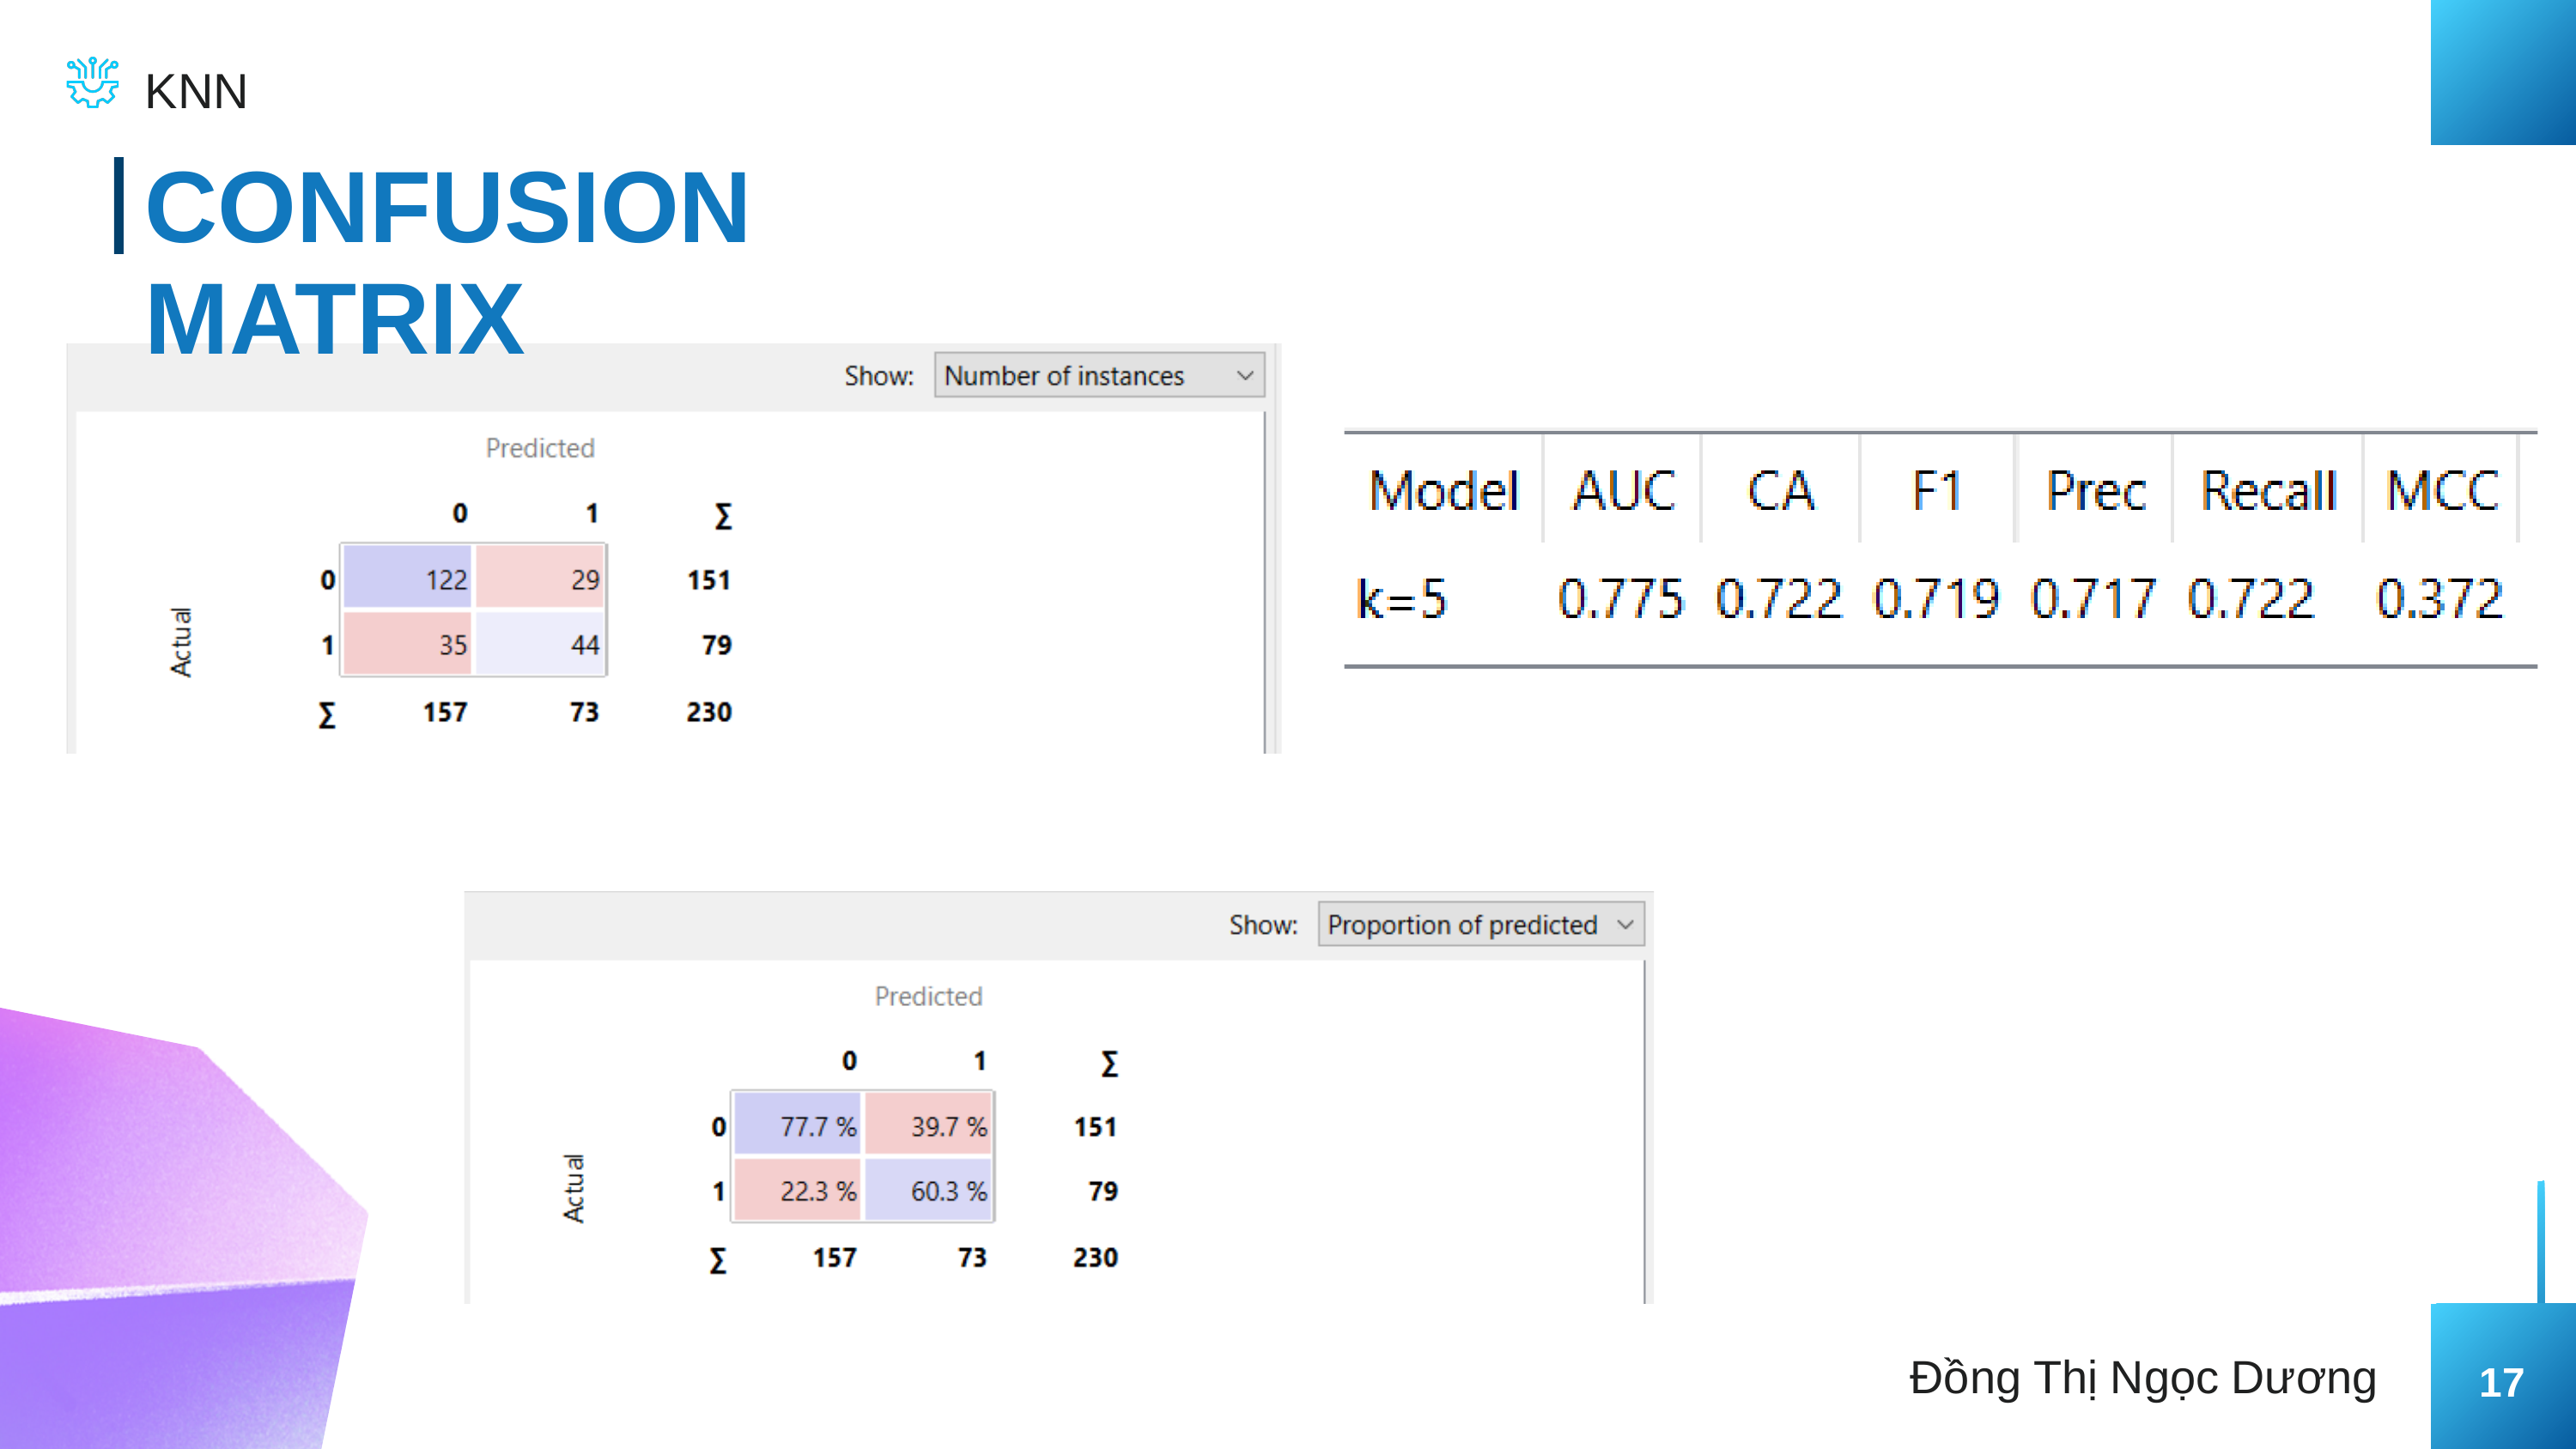

KNN

CONFUSION MATRIX

Đồng Thị Ngọc Dương
17